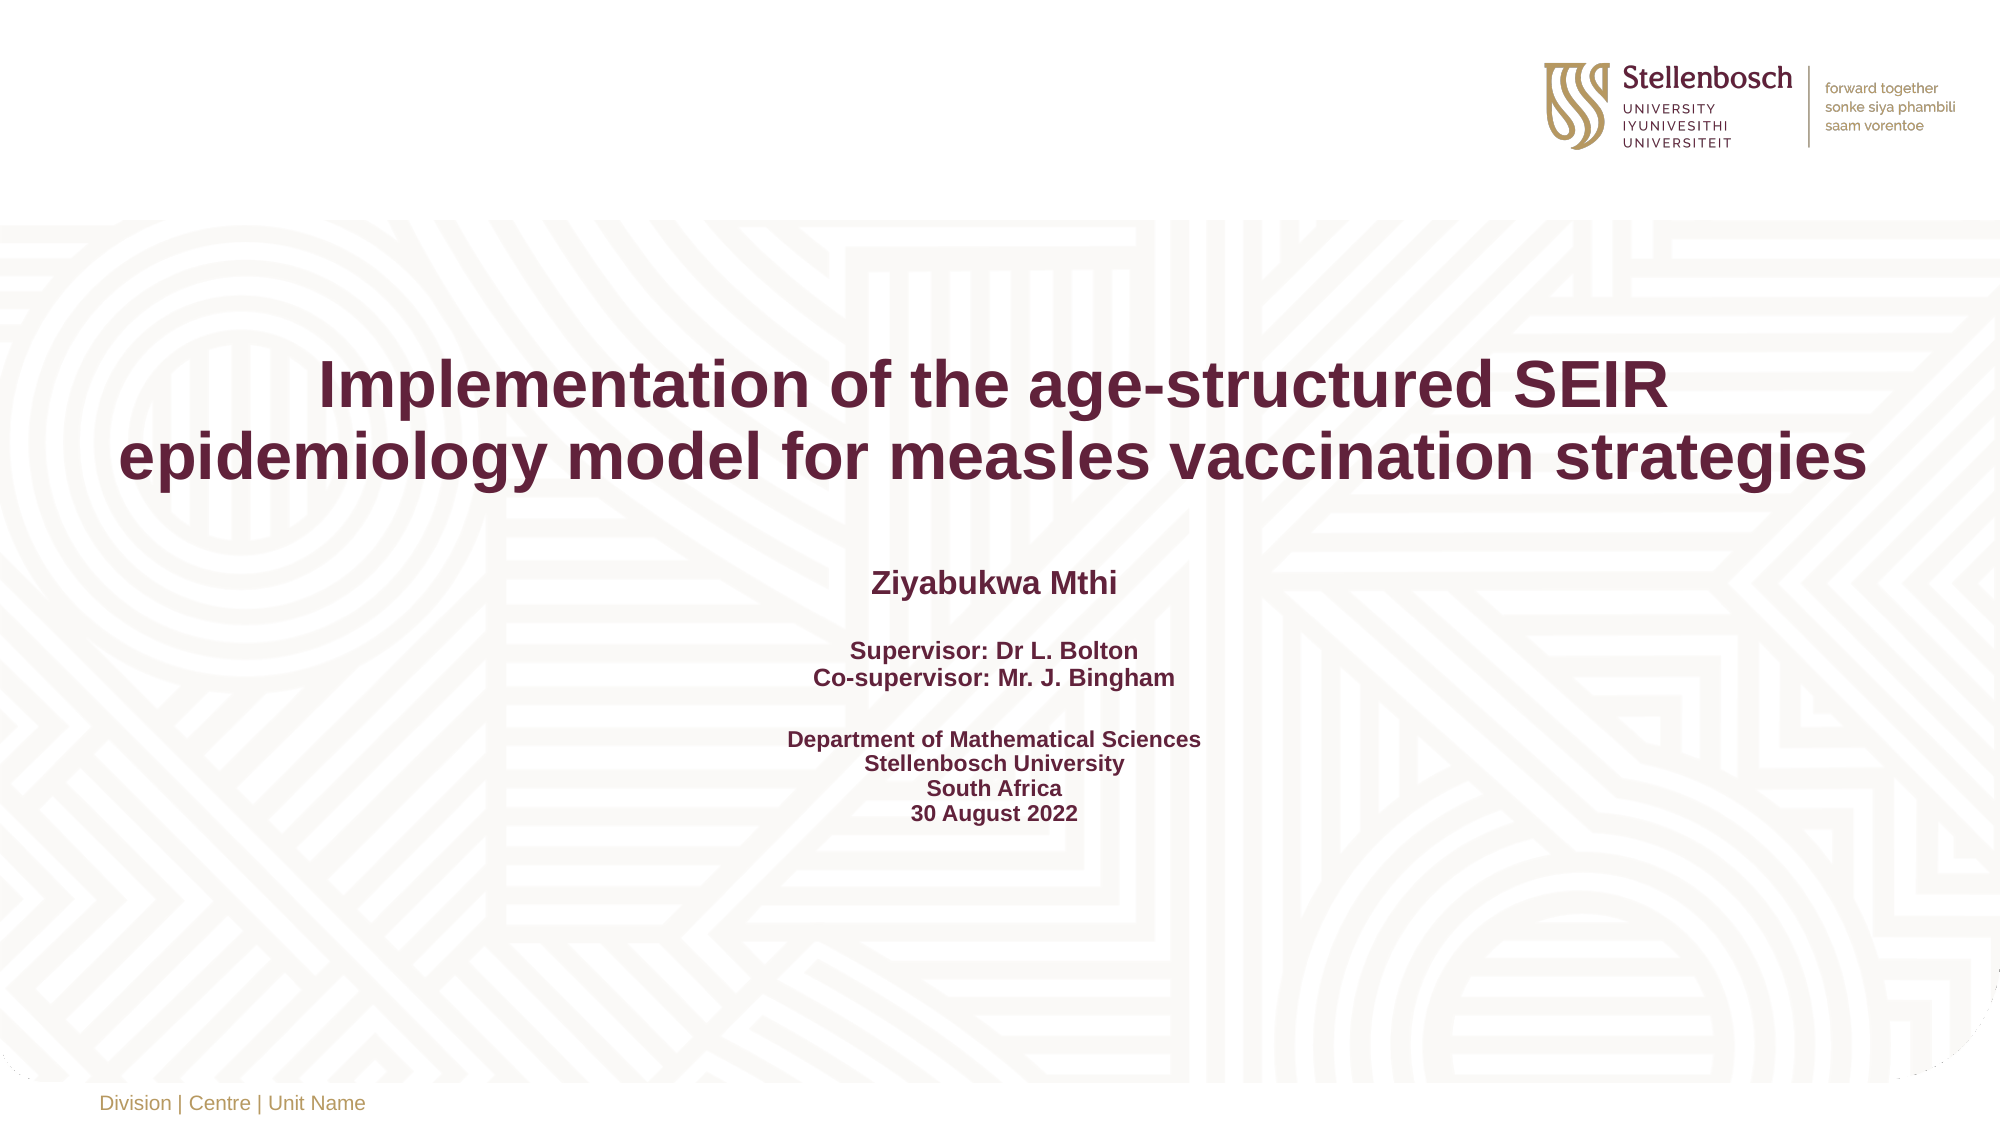

# Implementation of the age-structured SEIR epidemiology model for measles vaccination strategies Ziyabukwa Mthi Supervisor: Dr L. Bolton Co-supervisor: Mr. J. Bingham Department of Mathematical Sciences Stellenbosch University South Africa 30 August 2022